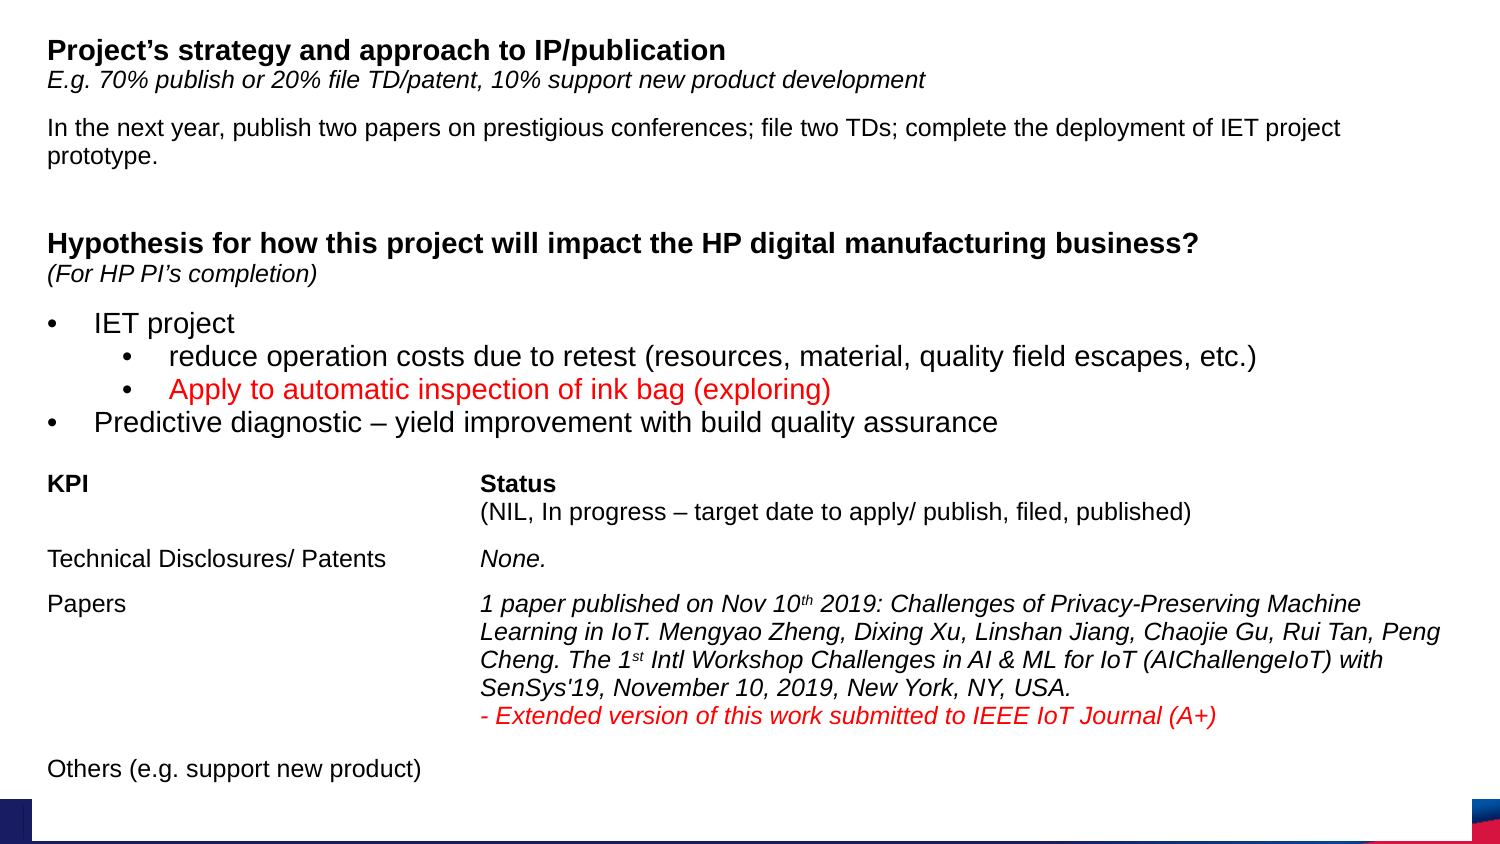

| Project’s strategy and approach to IP/publication E.g. 70% publish or 20% file TD/patent, 10% support new product development |
| --- |
| In the next year, publish two papers on prestigious conferences; file two TDs; complete the deployment of IET project prototype. |
| Hypothesis for how this project will impact the HP digital manufacturing business? (For HP PI’s completion) |
| --- |
| IET project reduce operation costs due to retest (resources, material, quality field escapes, etc.) Apply to automatic inspection of ink bag (exploring) Predictive diagnostic – yield improvement with build quality assurance |
| KPI | Status (NIL, In progress – target date to apply/ publish, filed, published) |
| --- | --- |
| Technical Disclosures/ Patents | None. |
| Papers | 1 paper published on Nov 10th 2019: Challenges of Privacy-Preserving Machine Learning in IoT. Mengyao Zheng, Dixing Xu, Linshan Jiang, Chaojie Gu, Rui Tan, Peng Cheng. The 1st Intl Workshop Challenges in AI & ML for IoT (AIChallengeIoT) with SenSys'19, November 10, 2019, New York, NY, USA. - Extended version of this work submitted to IEEE IoT Journal (A+) |
| Others (e.g. support new product) |  |
18